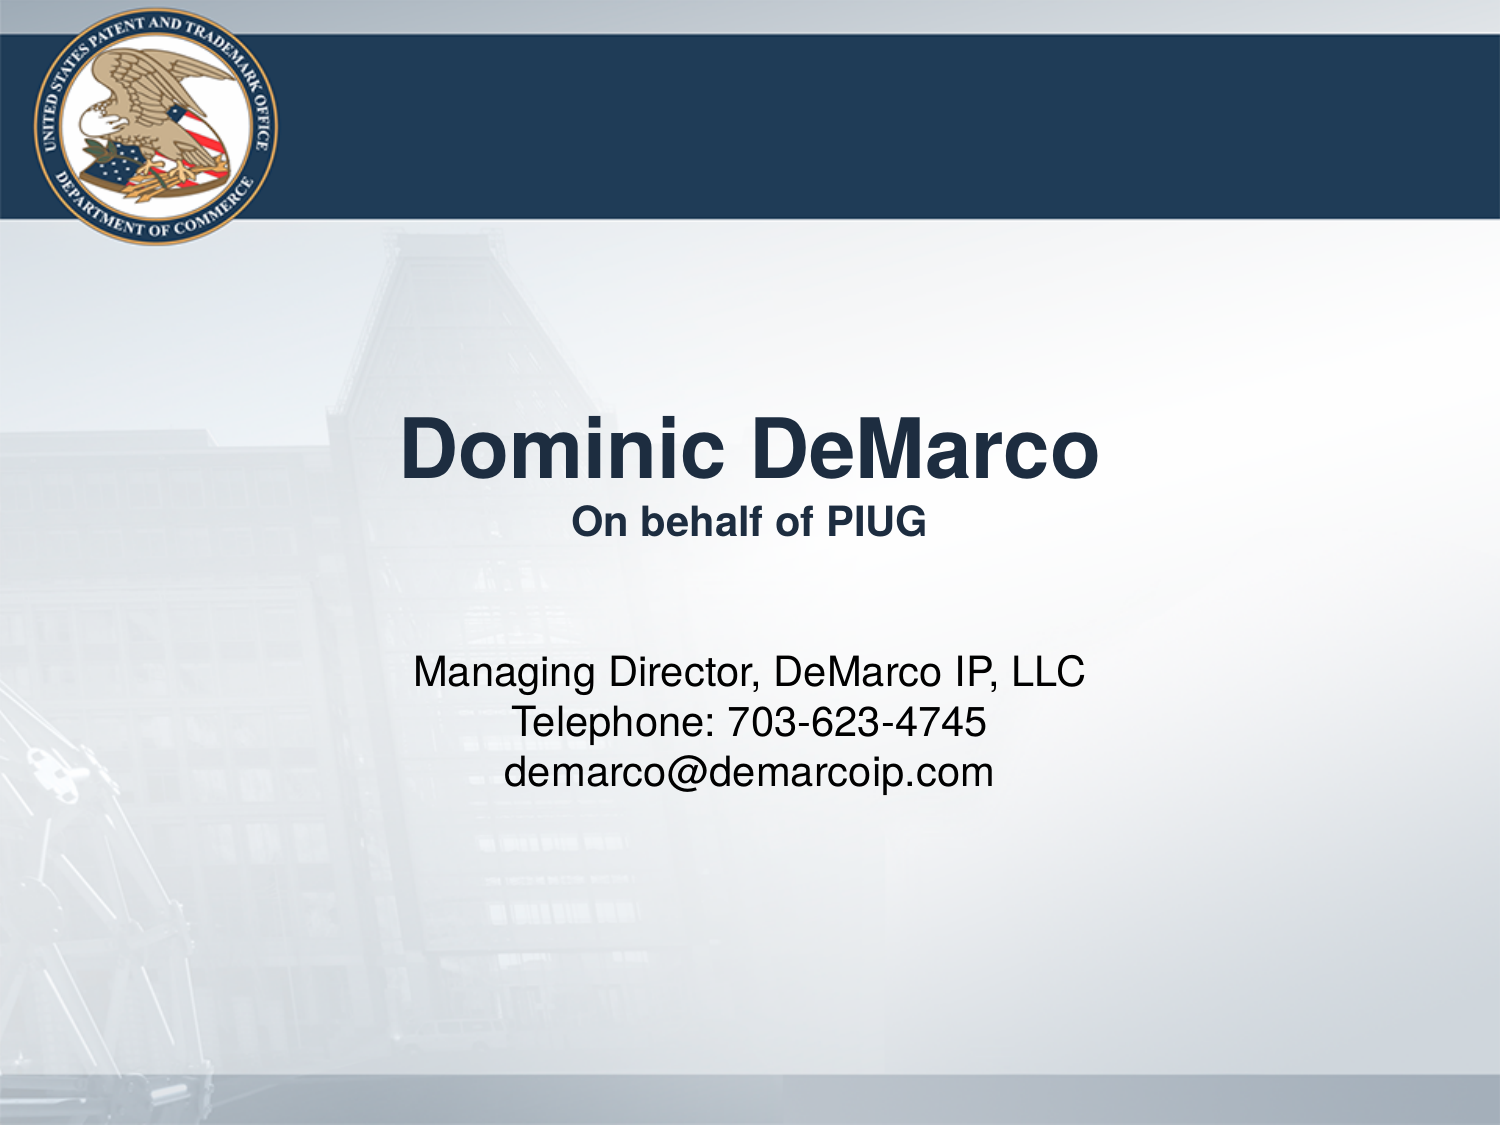

# Dominic DeMarco On behalf of PIUG
Managing Director, DeMarco IP, LLC
Telephone: 703-623-4745
demarco@demarcoip.com